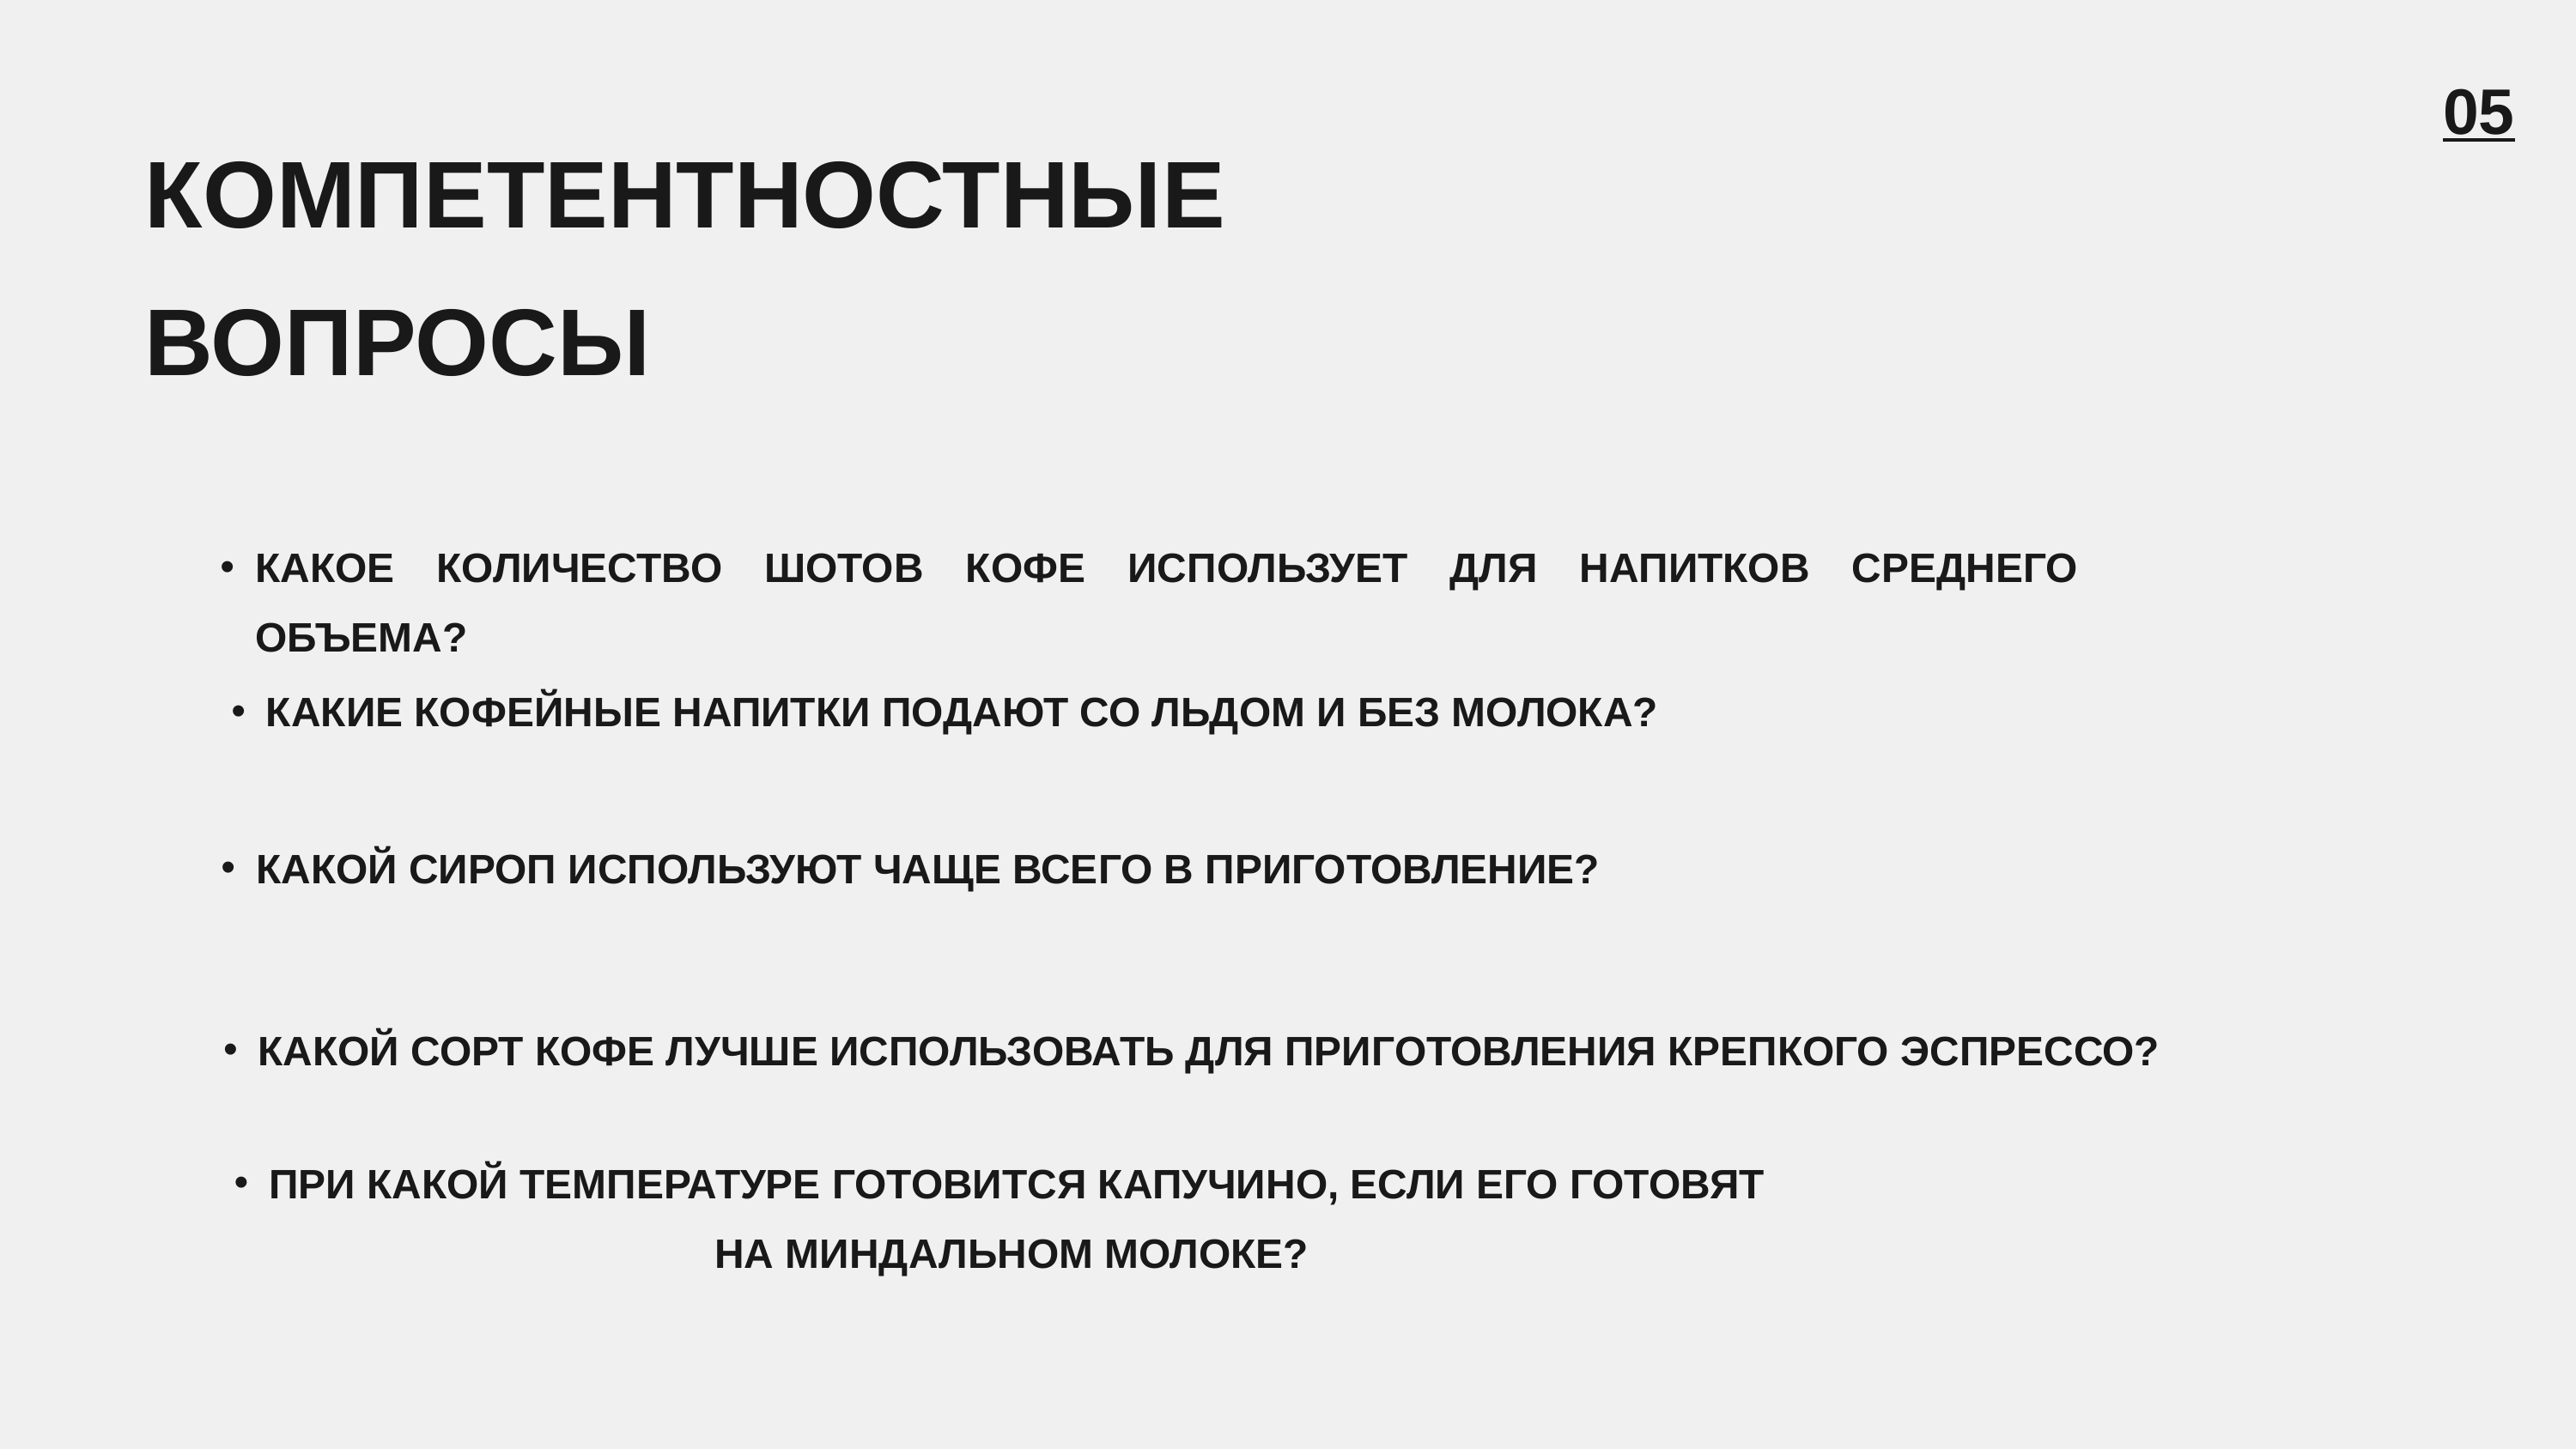

05
КОМПЕТЕНТНОСТНЫЕ ВОПРОСЫ
КАКОЕ КОЛИЧЕСТВО ШОТОВ КОФЕ ИСПОЛЬЗУЕТ ДЛЯ НАПИТКОВ СРЕДНЕГО ОБЪЕМА?
КАКИЕ КОФЕЙНЫЕ НАПИТКИ ПОДАЮТ СО ЛЬДОМ И БЕЗ МОЛОКА?
КАКОЙ СИРОП ИСПОЛЬЗУЮТ ЧАЩЕ ВСЕГО В ПРИГОТОВЛЕНИЕ?
КАКОЙ СОРТ КОФЕ ЛУЧШЕ ИСПОЛЬЗОВАТЬ ДЛЯ ПРИГОТОВЛЕНИЯ КРЕПКОГО ЭСПРЕССО?
ПРИ КАКОЙ ТЕМПЕРАТУРЕ ГОТОВИТСЯ КАПУЧИНО, ЕСЛИ ЕГО ГОТОВЯТ НА МИНДАЛЬНОМ МОЛОКЕ?